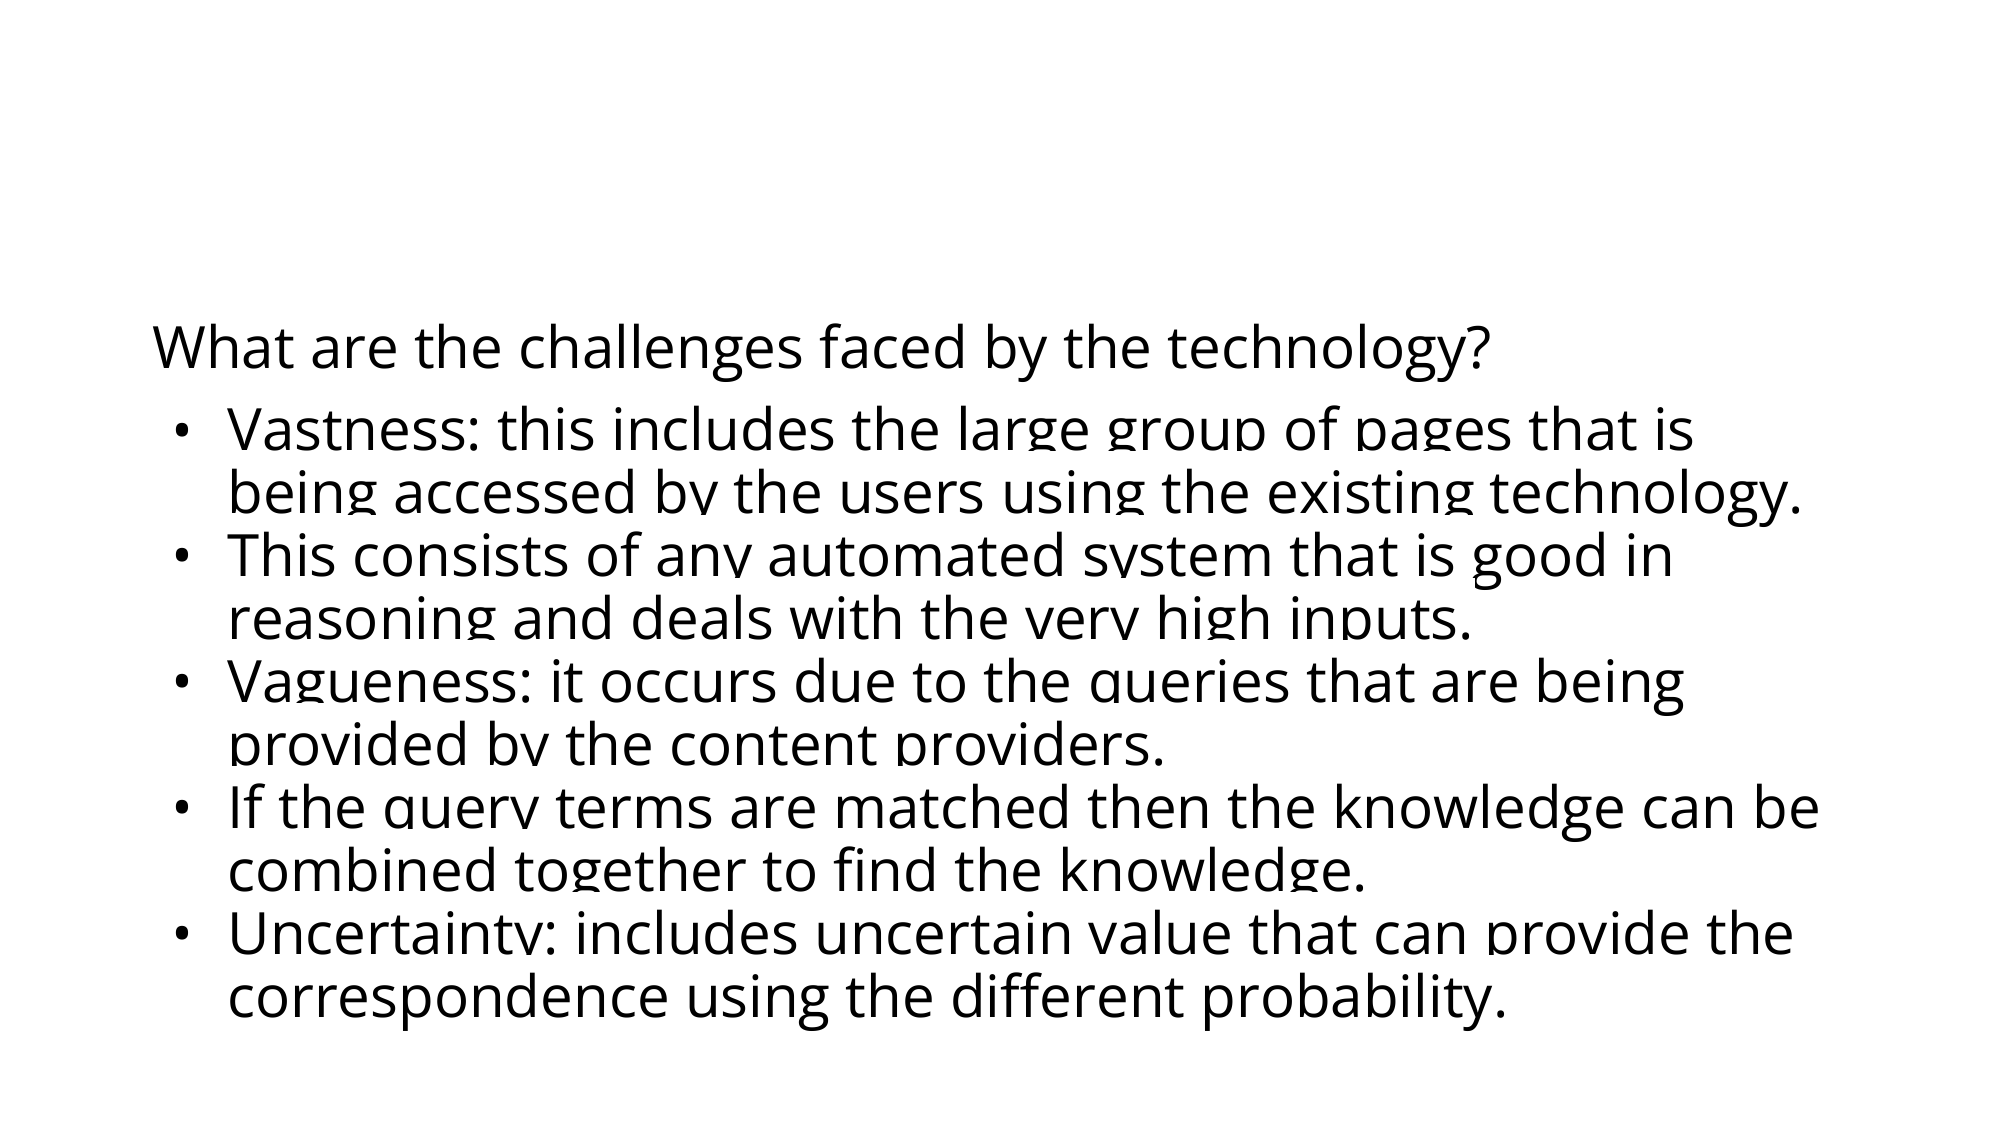

#
What are the challenges faced by the technology?
Vastness: this includes the large group of pages that is being accessed by the users using the existing technology.
This consists of any automated system that is good in reasoning and deals with the very high inputs.
Vagueness: it occurs due to the queries that are being provided by the content providers.
If the query terms are matched then the knowledge can be combined together to find the knowledge.
Uncertainty: includes uncertain value that can provide the correspondence using the different probability.